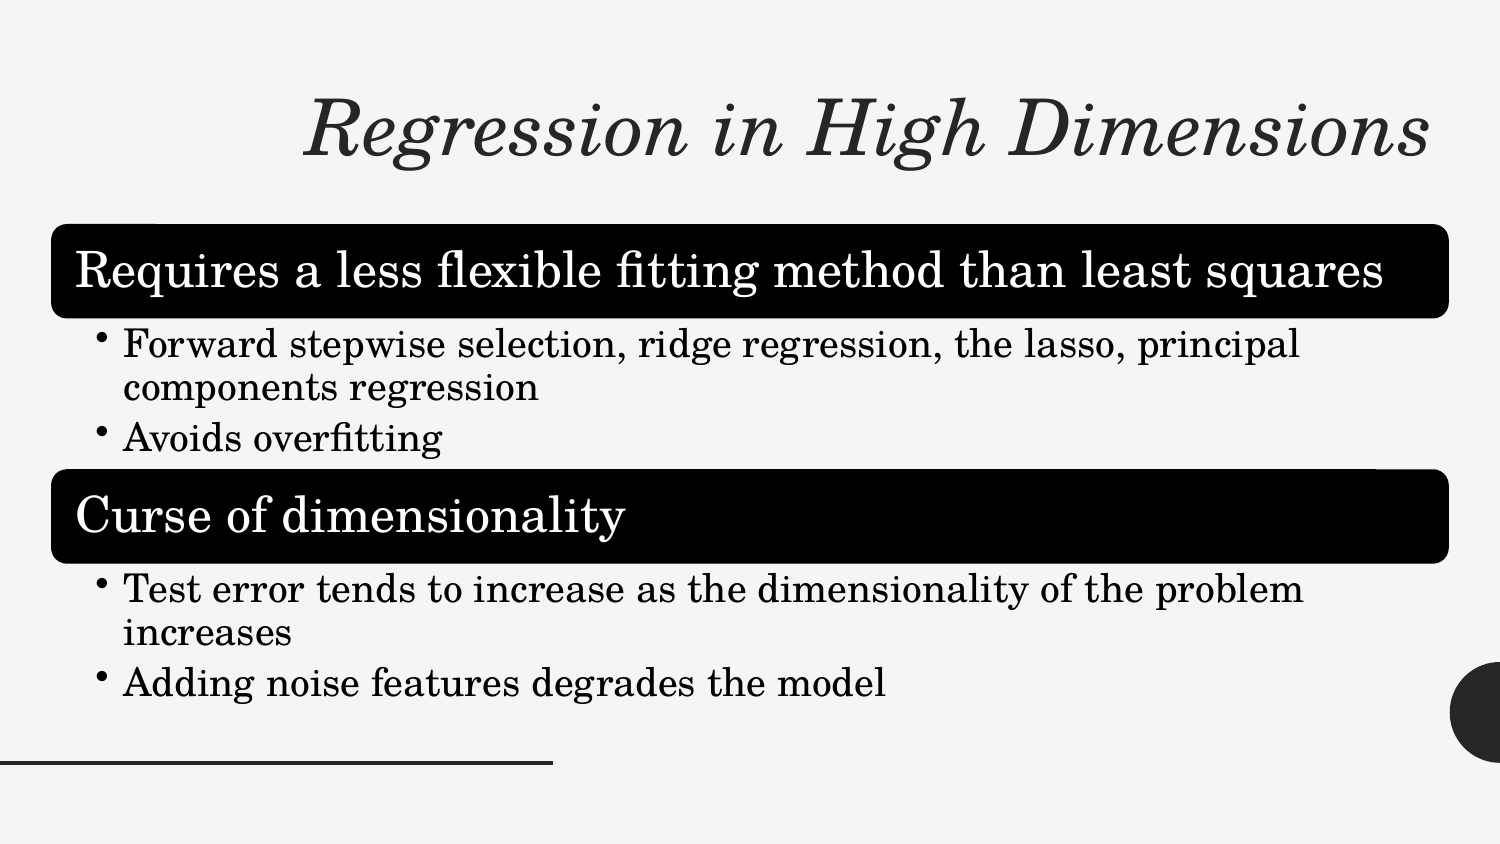

# Regression in High Dimensions
Requires a less flexible fitting method than least squares
Forward stepwise selection, ridge regression, the lasso, principal components regression
Avoids overfitting
Curse of dimensionality
Test error tends to increase as the dimensionality of the problem increases
Adding noise features degrades the model
13